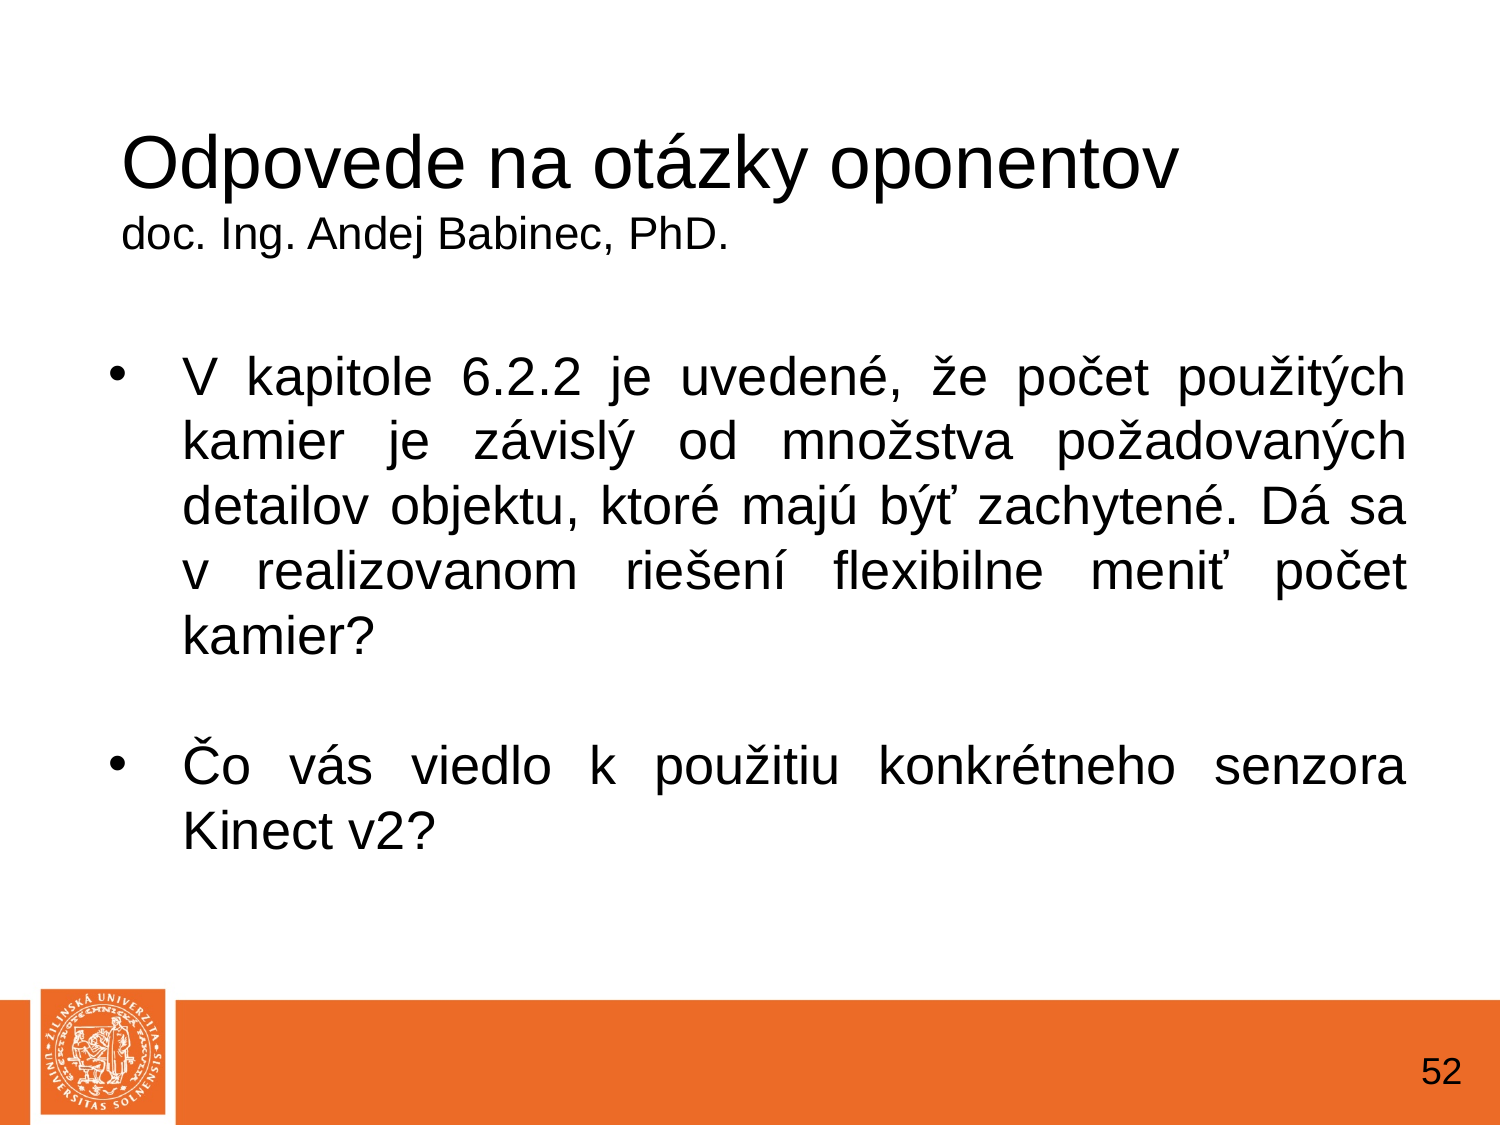

Odpovede na otázky oponentov
doc. Ing. Andej Babinec, PhD.

V kapitole 6.2.2 je uvedené, že počet použitých kamier je závislý od množstva požadovaných detailov objektu, ktoré majú býť zachytené. Dá sa v realizovanom riešení flexibilne meniť počet kamier?

Čo vás viedlo k použitiu konkrétneho senzora Kinect v2?

52